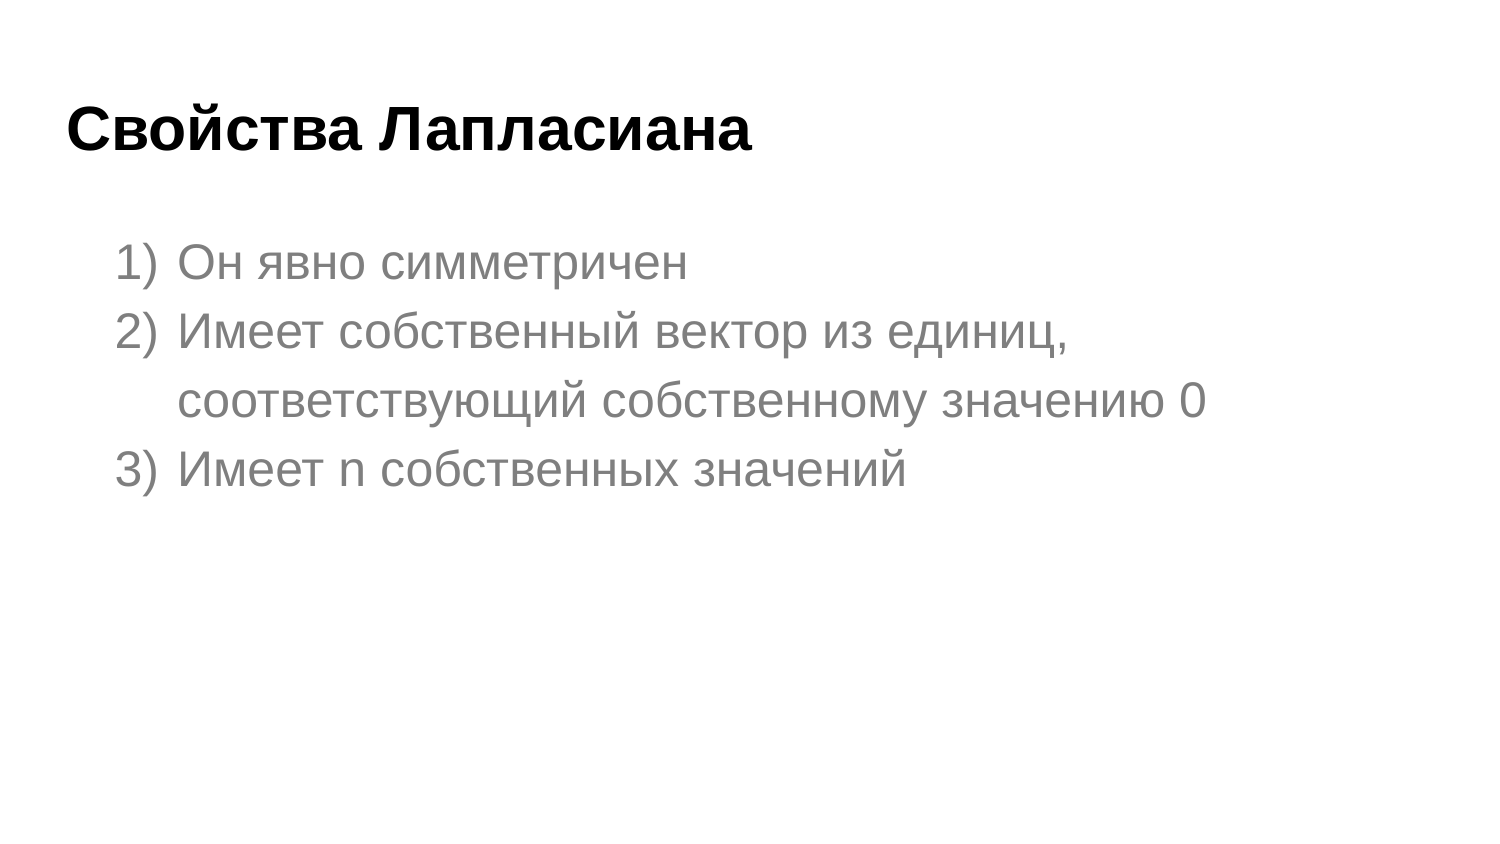

# Свойства Лапласиана
Он явно симметричен
Имеет собственный вектор из единиц, соответствующий собственному значению 0
Имеет n собственных значений